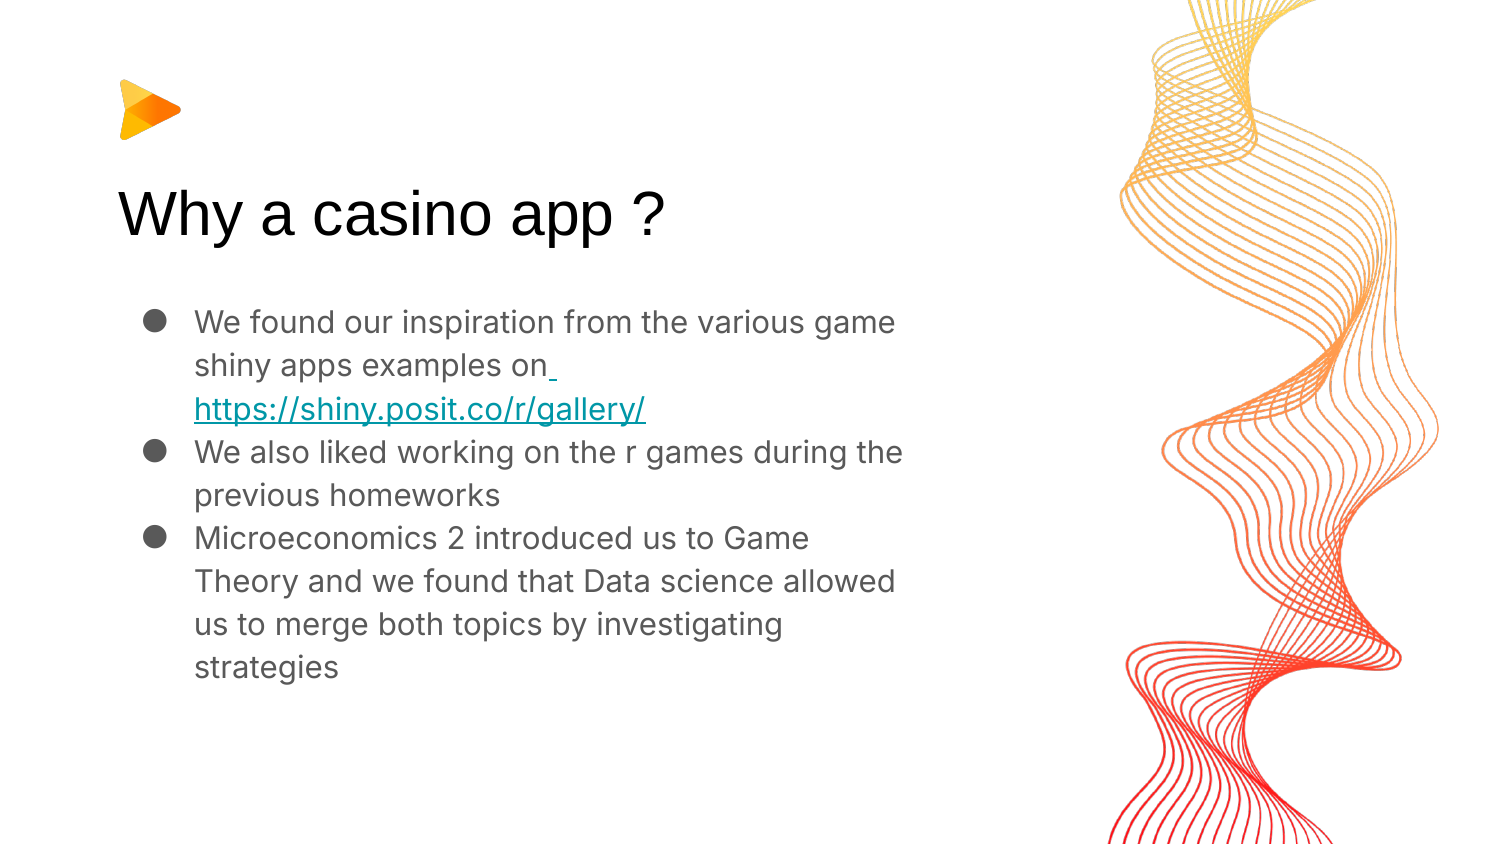

# Why a casino app ?
We found our inspiration from the various game shiny apps examples on https://shiny.posit.co/r/gallery/
We also liked working on the r games during the previous homeworks
Microeconomics 2 introduced us to Game Theory and we found that Data science allowed us to merge both topics by investigating strategies